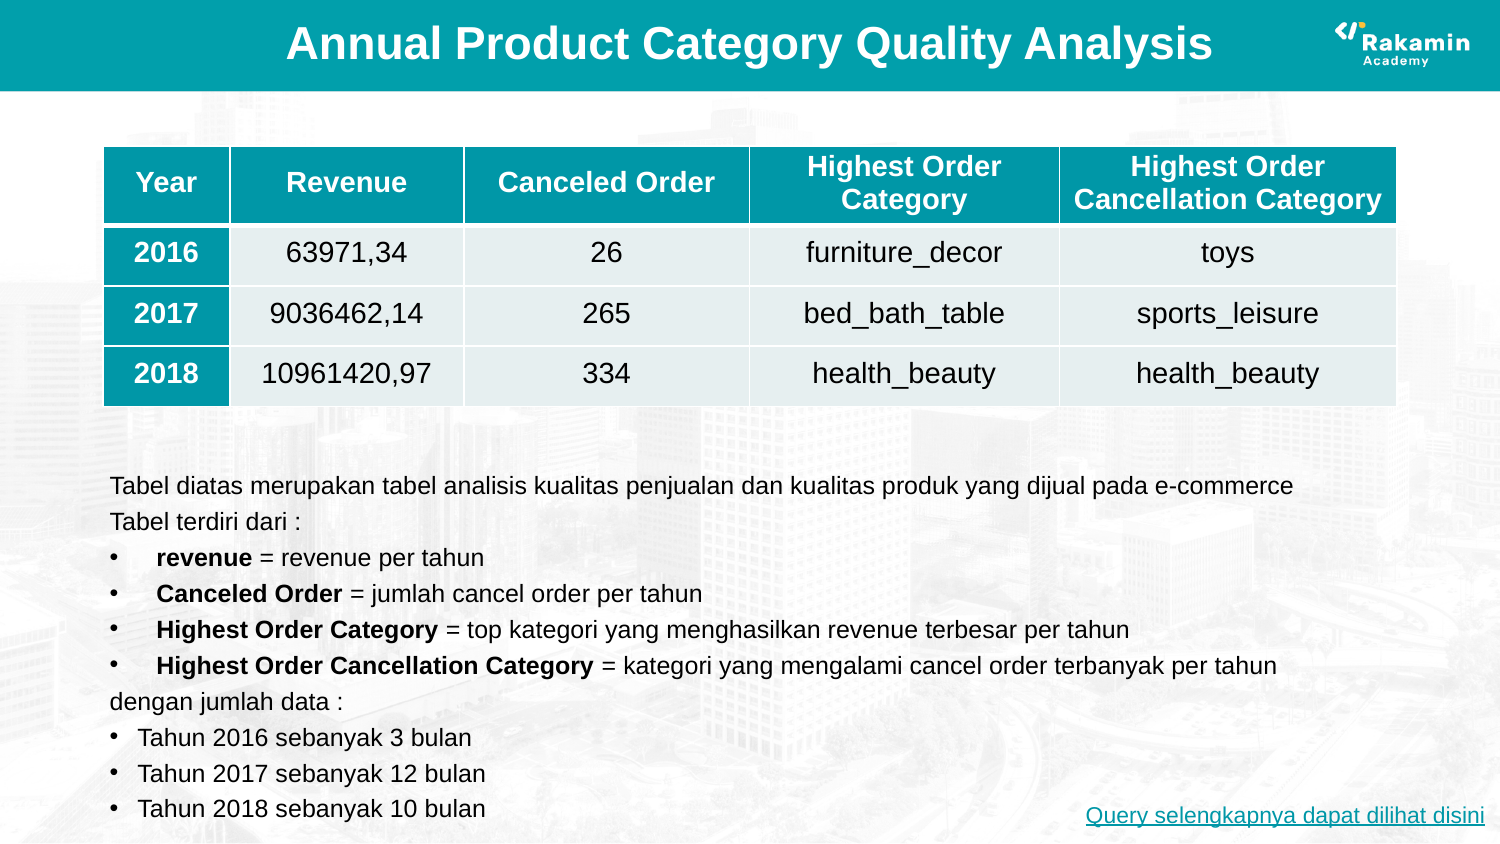

# Annual Product Category Quality Analysis
| Year | Revenue | Canceled Order | Highest Order Category | Highest Order Cancellation Category |
| --- | --- | --- | --- | --- |
| 2016 | 63971,34 | 26 | furniture\_decor | toys |
| 2017 | 9036462,14 | 265 | bed\_bath\_table | sports\_leisure |
| 2018 | 10961420,97 | 334 | health\_beauty | health\_beauty |
Tabel diatas merupakan tabel analisis kualitas penjualan dan kualitas produk yang dijual pada e-commerce
Tabel terdiri dari :
revenue = revenue per tahun
Canceled Order = jumlah cancel order per tahun
Highest Order Category = top kategori yang menghasilkan revenue terbesar per tahun
Highest Order Cancellation Category = kategori yang mengalami cancel order terbanyak per tahun
dengan jumlah data :
Tahun 2016 sebanyak 3 bulan
Tahun 2017 sebanyak 12 bulan
Tahun 2018 sebanyak 10 bulan

Query selengkapnya dapat dilihat disini